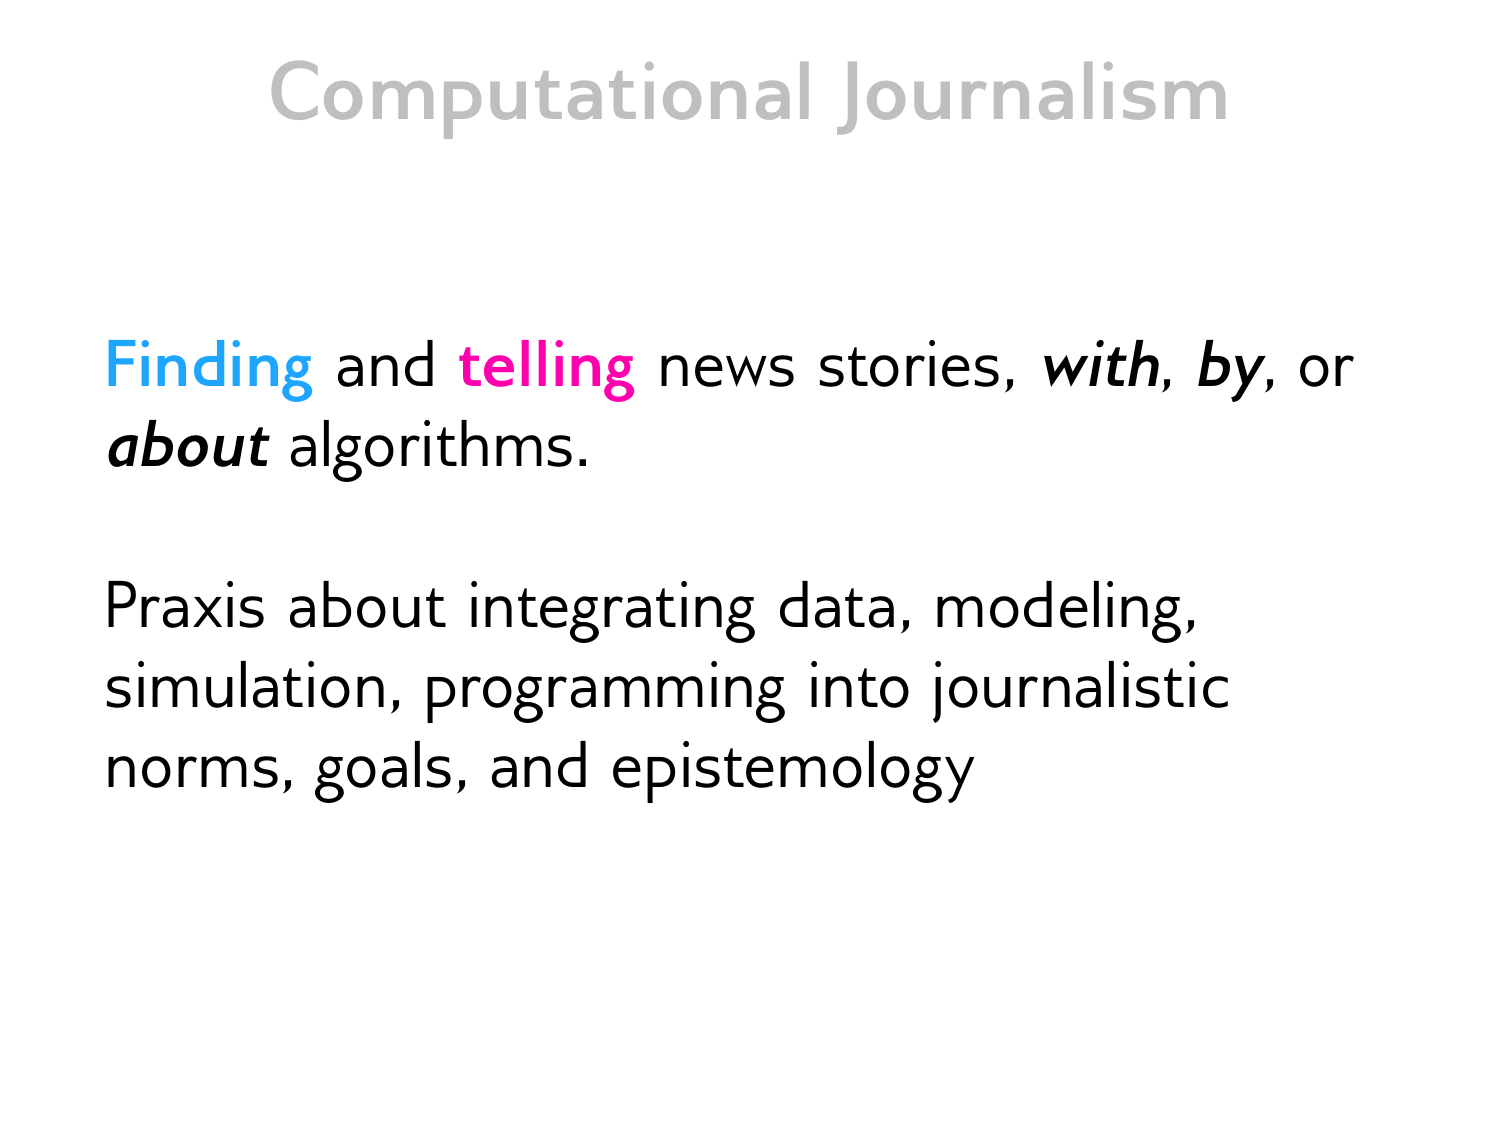

# Computational Journalism
Finding and telling news stories, with, by, or about algorithms.

Praxis about integrating data, modeling, simulation, programming into journalistic norms, goals, and epistemology